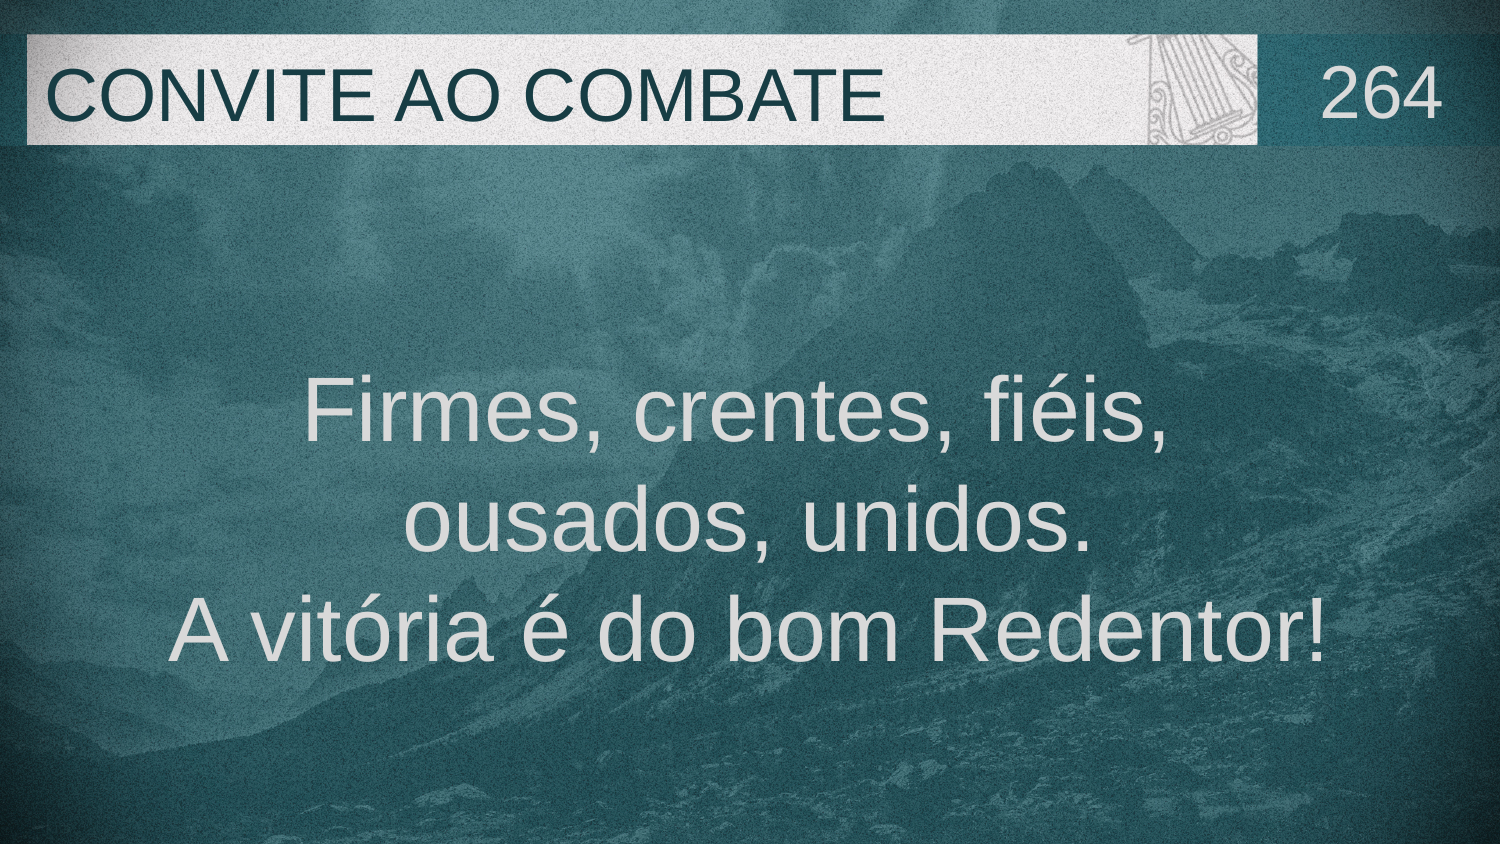

# CONVITE AO COMBATE
264
Firmes, crentes, fiéis,
ousados, unidos.
A vitória é do bom Redentor!